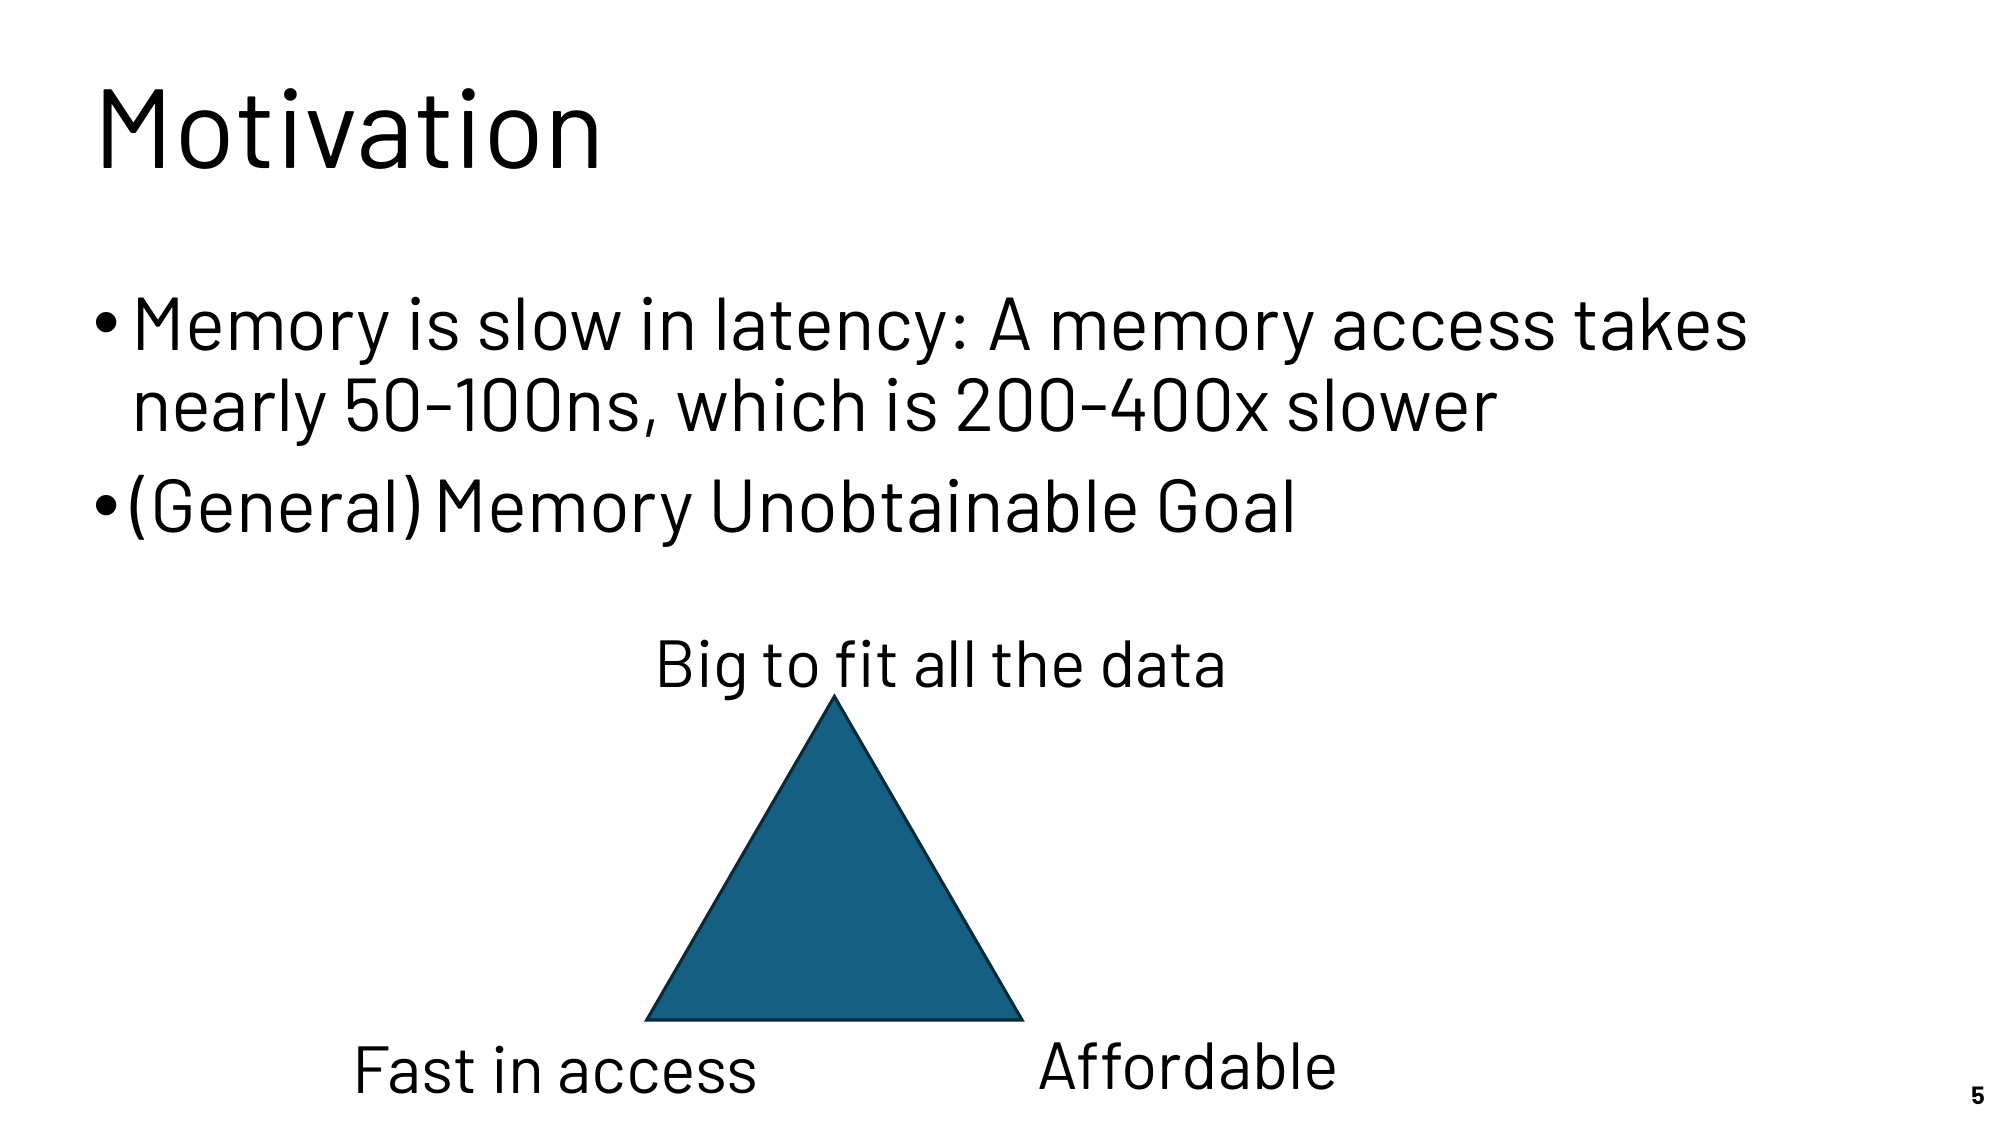

# Motivation
Memory is slow in latency: A memory access takes nearly 50-100ns, which is 200-400x slower
(General) Memory Unobtainable Goal
Big to fit all the data

Affordable
Fast in access
5